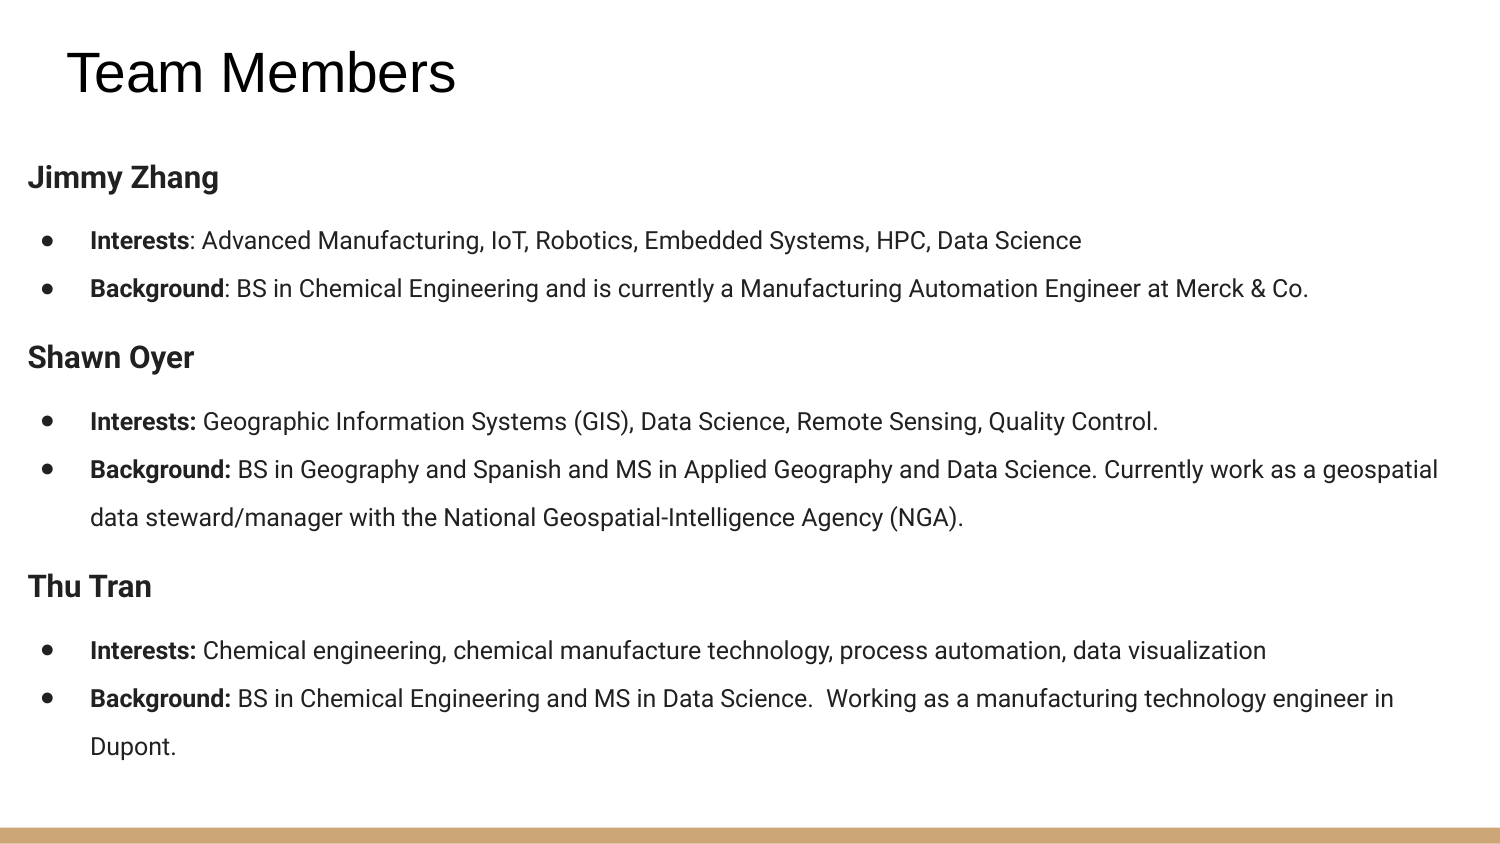

# Team Members
Jimmy Zhang
Interests: Advanced Manufacturing, IoT, Robotics, Embedded Systems, HPC, Data Science
Background: BS in Chemical Engineering and is currently a Manufacturing Automation Engineer at Merck & Co.
Shawn Oyer
Interests: Geographic Information Systems (GIS), Data Science, Remote Sensing, Quality Control.
Background: BS in Geography and Spanish and MS in Applied Geography and Data Science. Currently work as a geospatial data steward/manager with the National Geospatial-Intelligence Agency (NGA).
Thu Tran
Interests: Chemical engineering, chemical manufacture technology, process automation, data visualization
Background: BS in Chemical Engineering and MS in Data Science.  Working as a manufacturing technology engineer in Dupont.